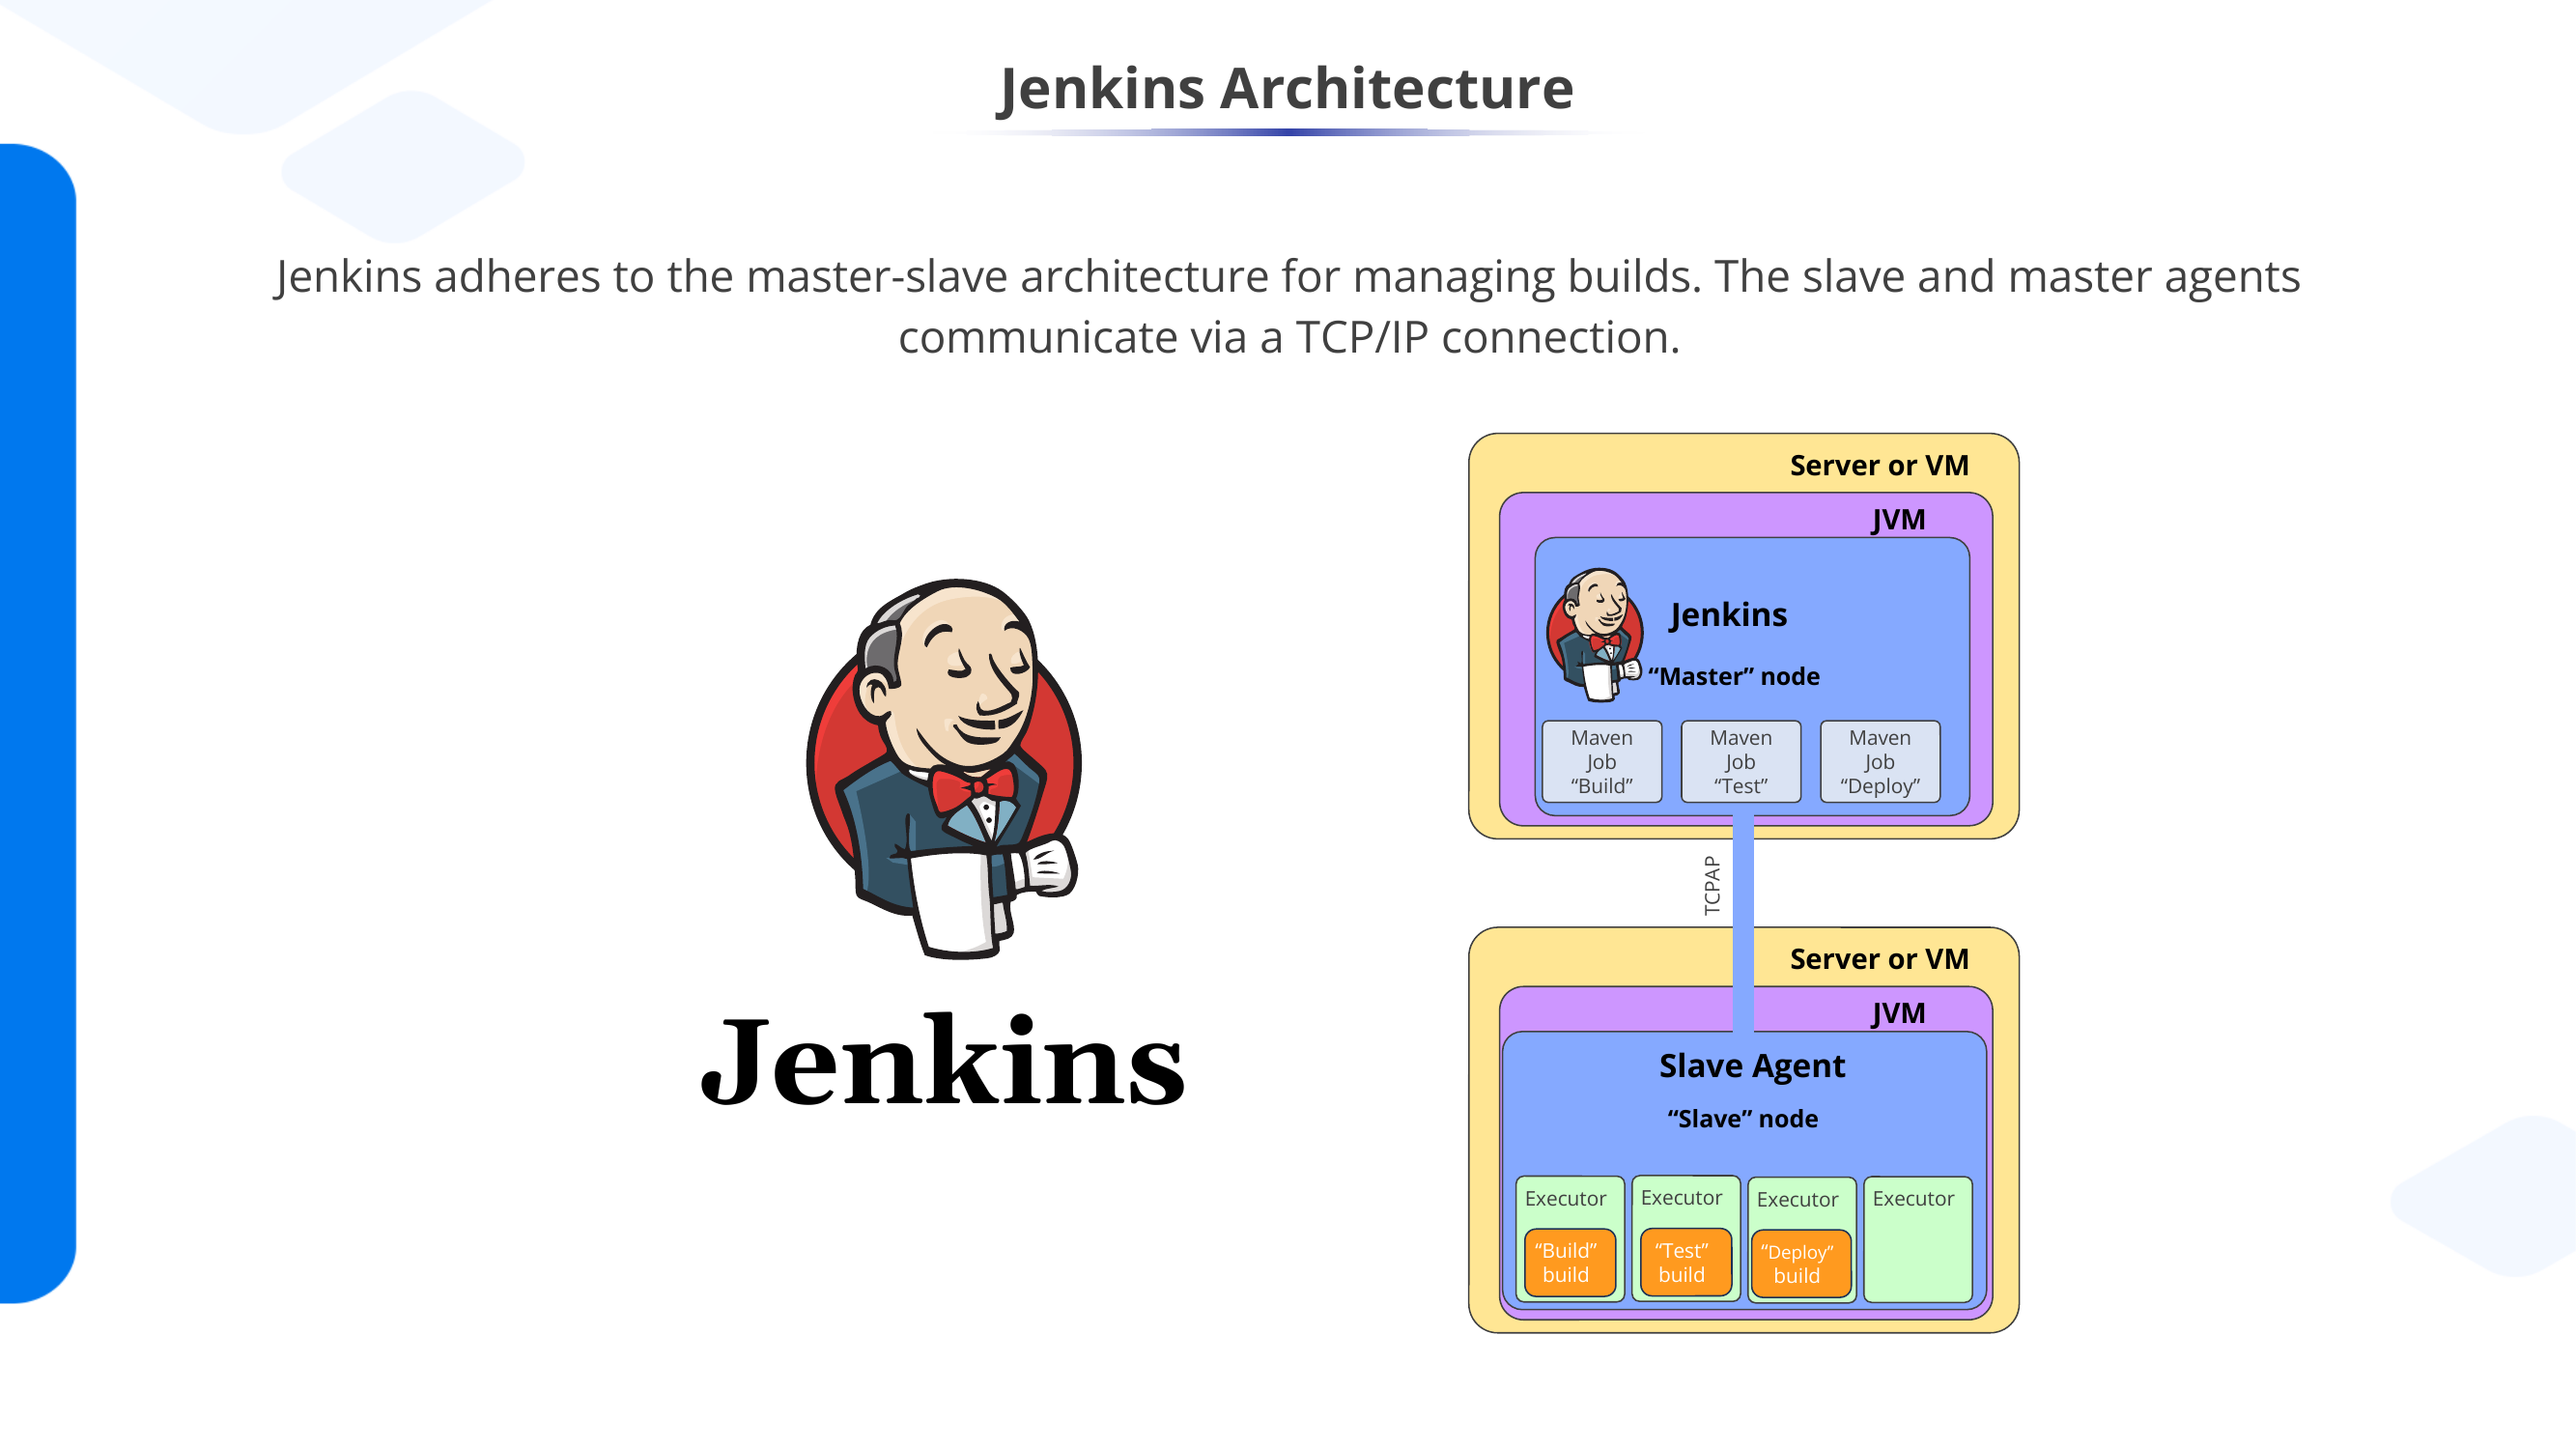

# Jenkins Architecture

Jenkins adheres to the master-slave architecture for managing builds. The slave and master agents communicate via a TCP/IP connection.

Server or VM

JVM

Jenkins
“Master” node
Maven
Job
“Build”
Maven
Job
“Test”
Maven
Job
“Deploy”

TCPAP

Server or VM

JVM

Slave Agent
“Slave” node
Executor

“Test”
build
Executor

“Build”
build
Executor

Executor

“Deploy”
build

Jenkins